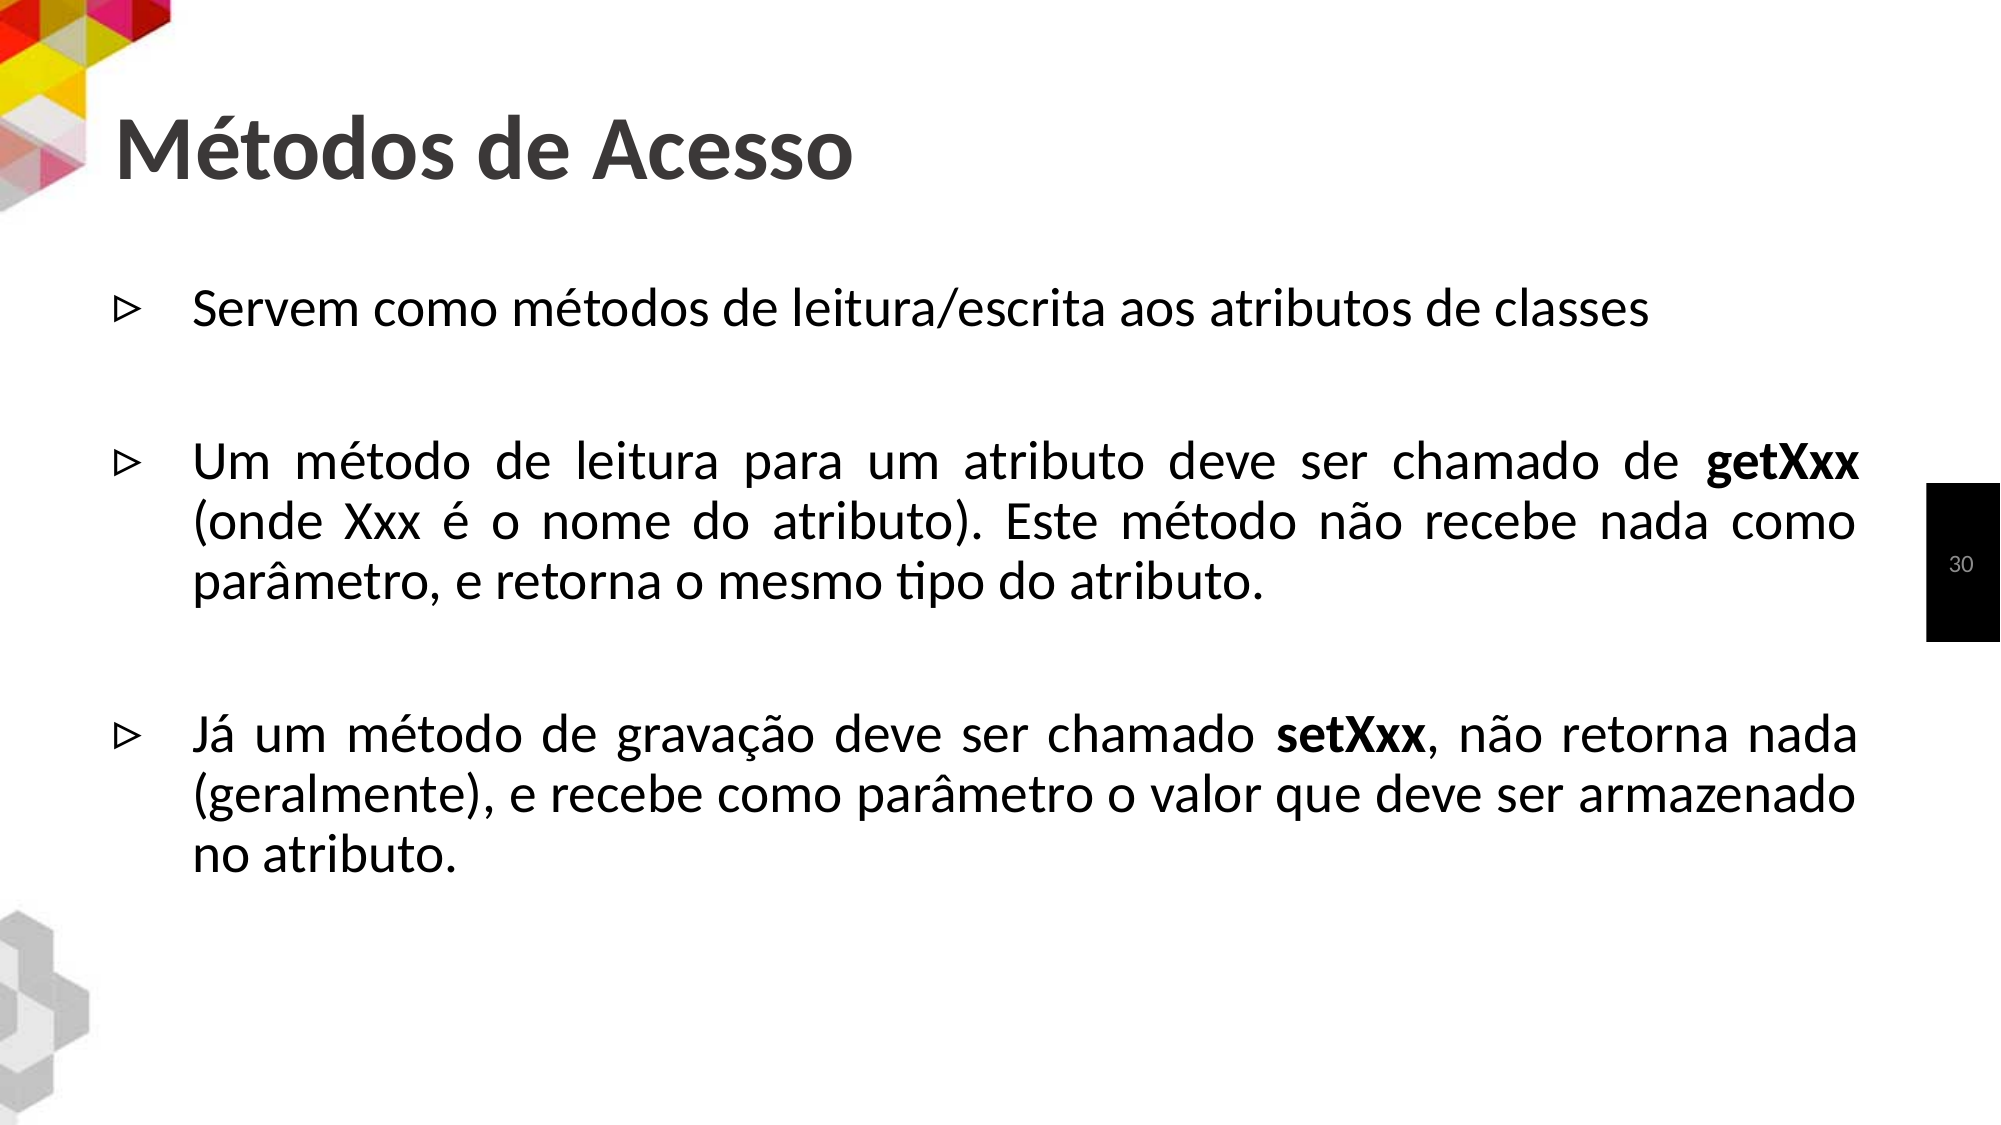

# Métodos de Acesso
Servem como métodos de leitura/escrita aos atributos de classes

Um método de leitura para um atributo deve ser chamado de getXxx (onde Xxx é o nome do atributo). Este método não recebe nada como parâmetro, e retorna o mesmo tipo do atributo.

Já um método de gravação deve ser chamado setXxx, não retorna nada (geralmente), e recebe como parâmetro o valor que deve ser armazenado no atributo.
30